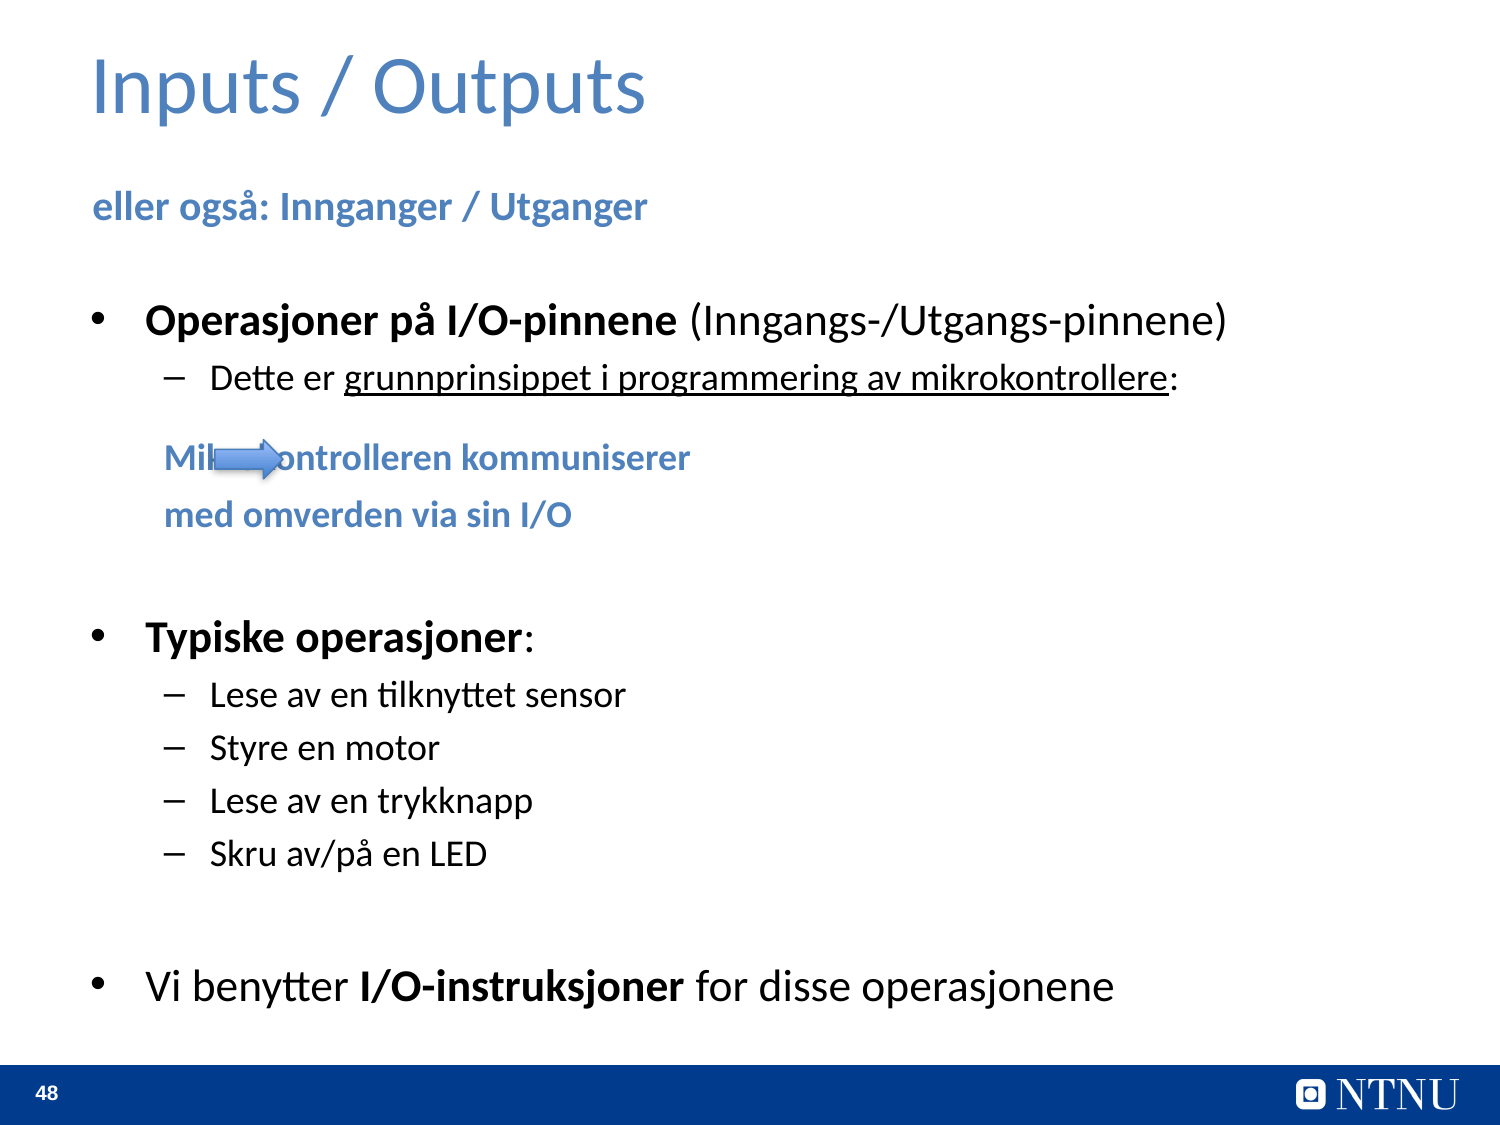

# Inputs / Outputs
eller også: Innganger / Utganger
Operasjoner på I/O-pinnene (Inngangs-/Utgangs-pinnene)
Dette er grunnprinsippet i programmering av mikrokontrollere:
		Mikrokontrolleren kommuniserer
		med omverden via sin I/O

Typiske operasjoner:
Lese av en tilknyttet sensor
Styre en motor
Lese av en trykknapp
Skru av/på en LED

Vi benytter I/O-instruksjoner for disse operasjonene